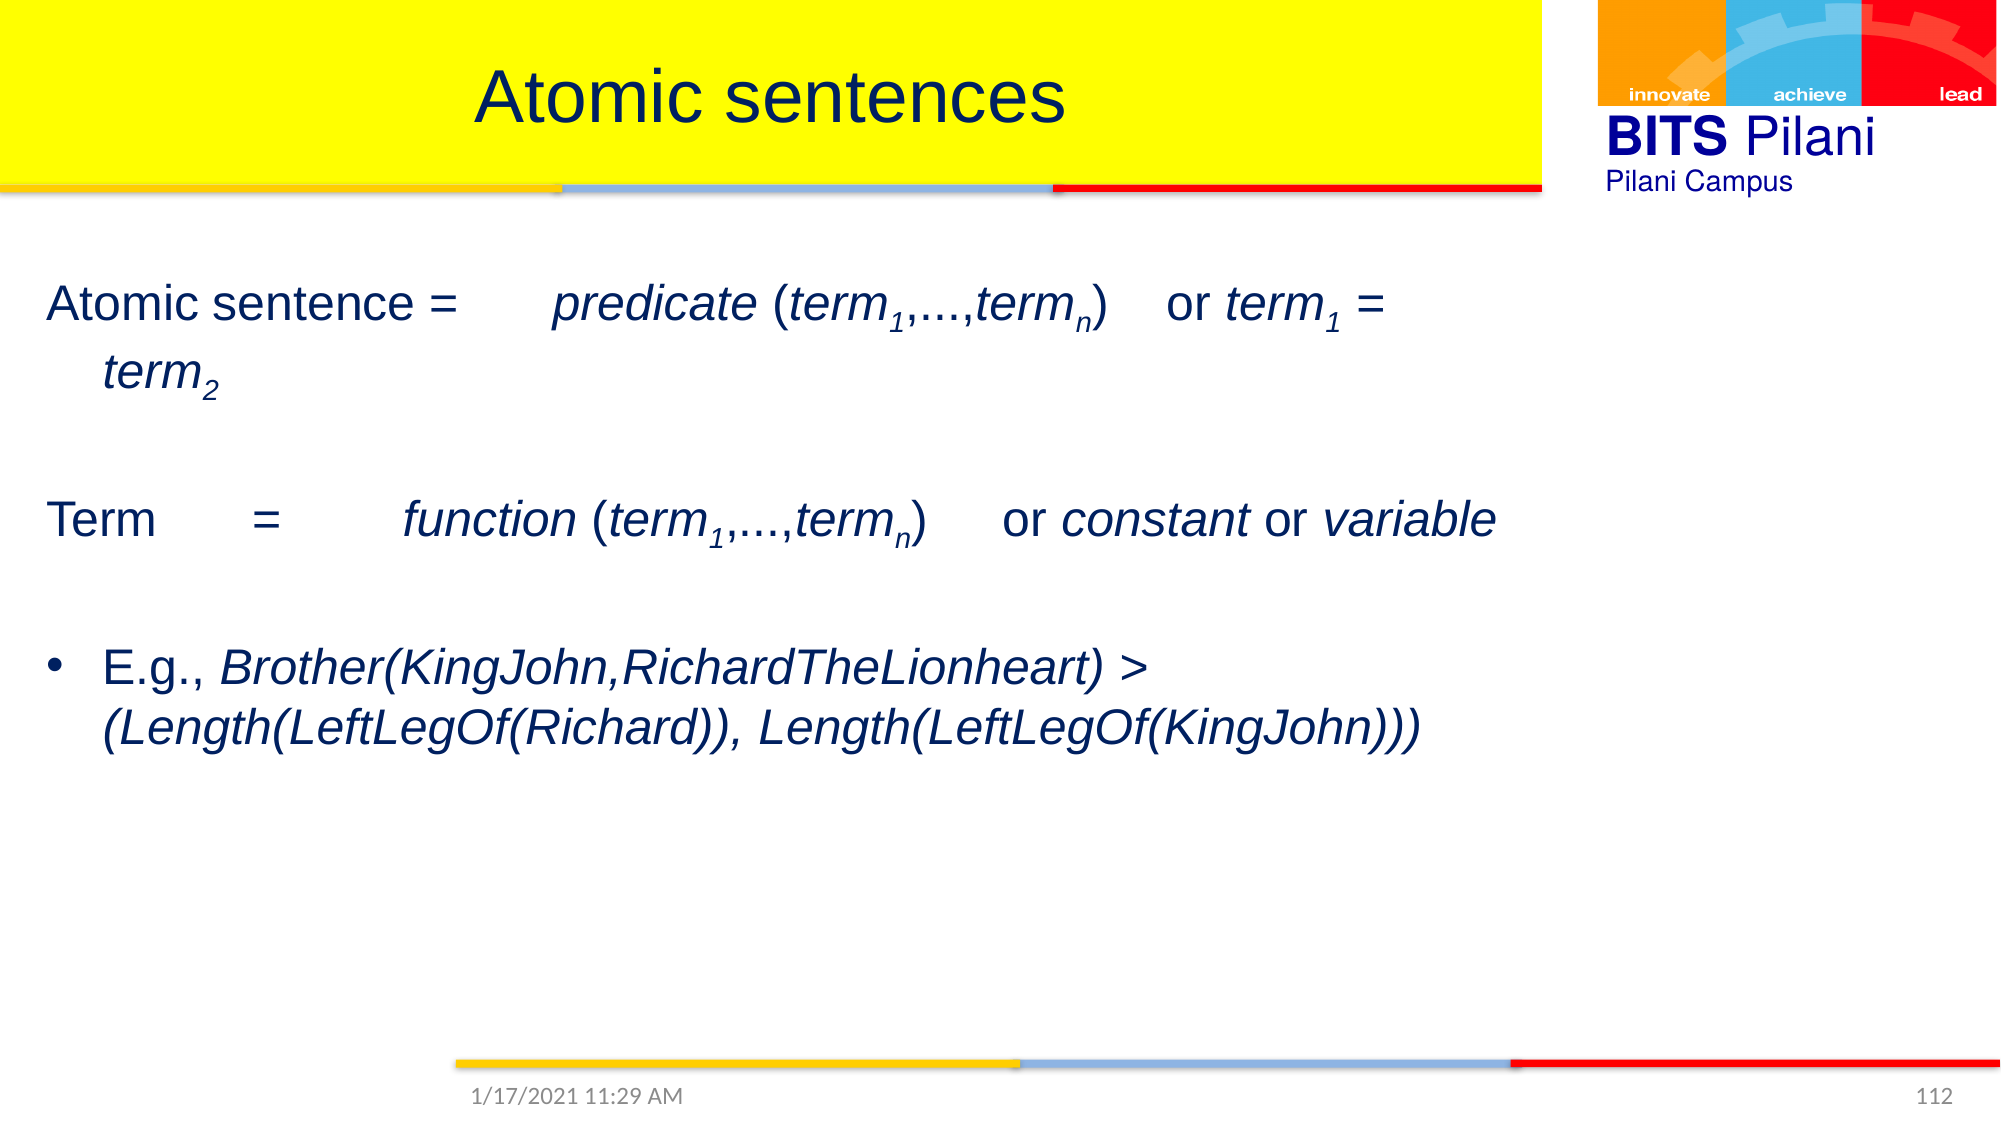

# Atomic sentences
Atomic sentence =	predicate (term1,...,termn) 	 or term1 = term2

Term  	=	function (term1,...,termn) 	or constant or variable

E.g., Brother(KingJohn,RichardTheLionheart) > (Length(LeftLegOf(Richard)), Length(LeftLegOf(KingJohn)))
1/17/2021 11:29 AM
112